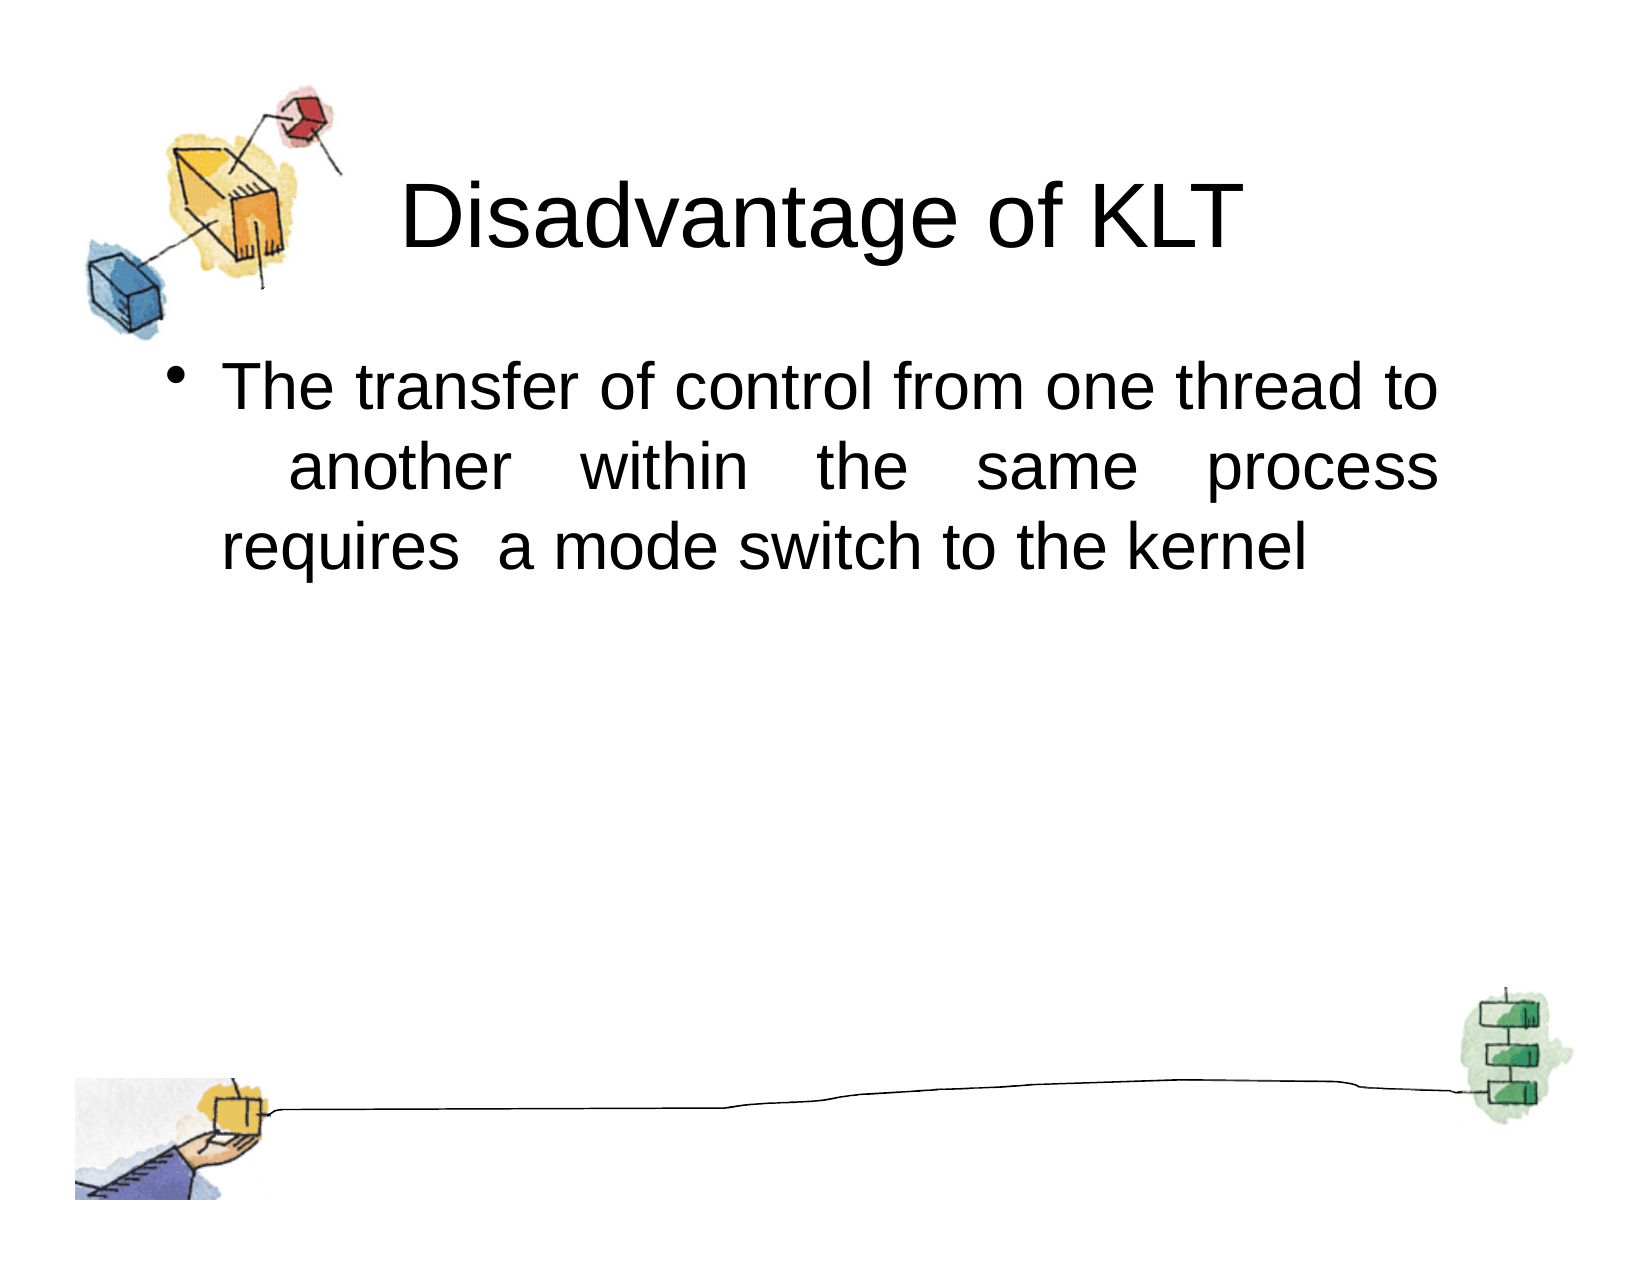

# Disadvantage of KLT
The transfer of control from one thread to  another within the same process requires  a mode switch to the kernel